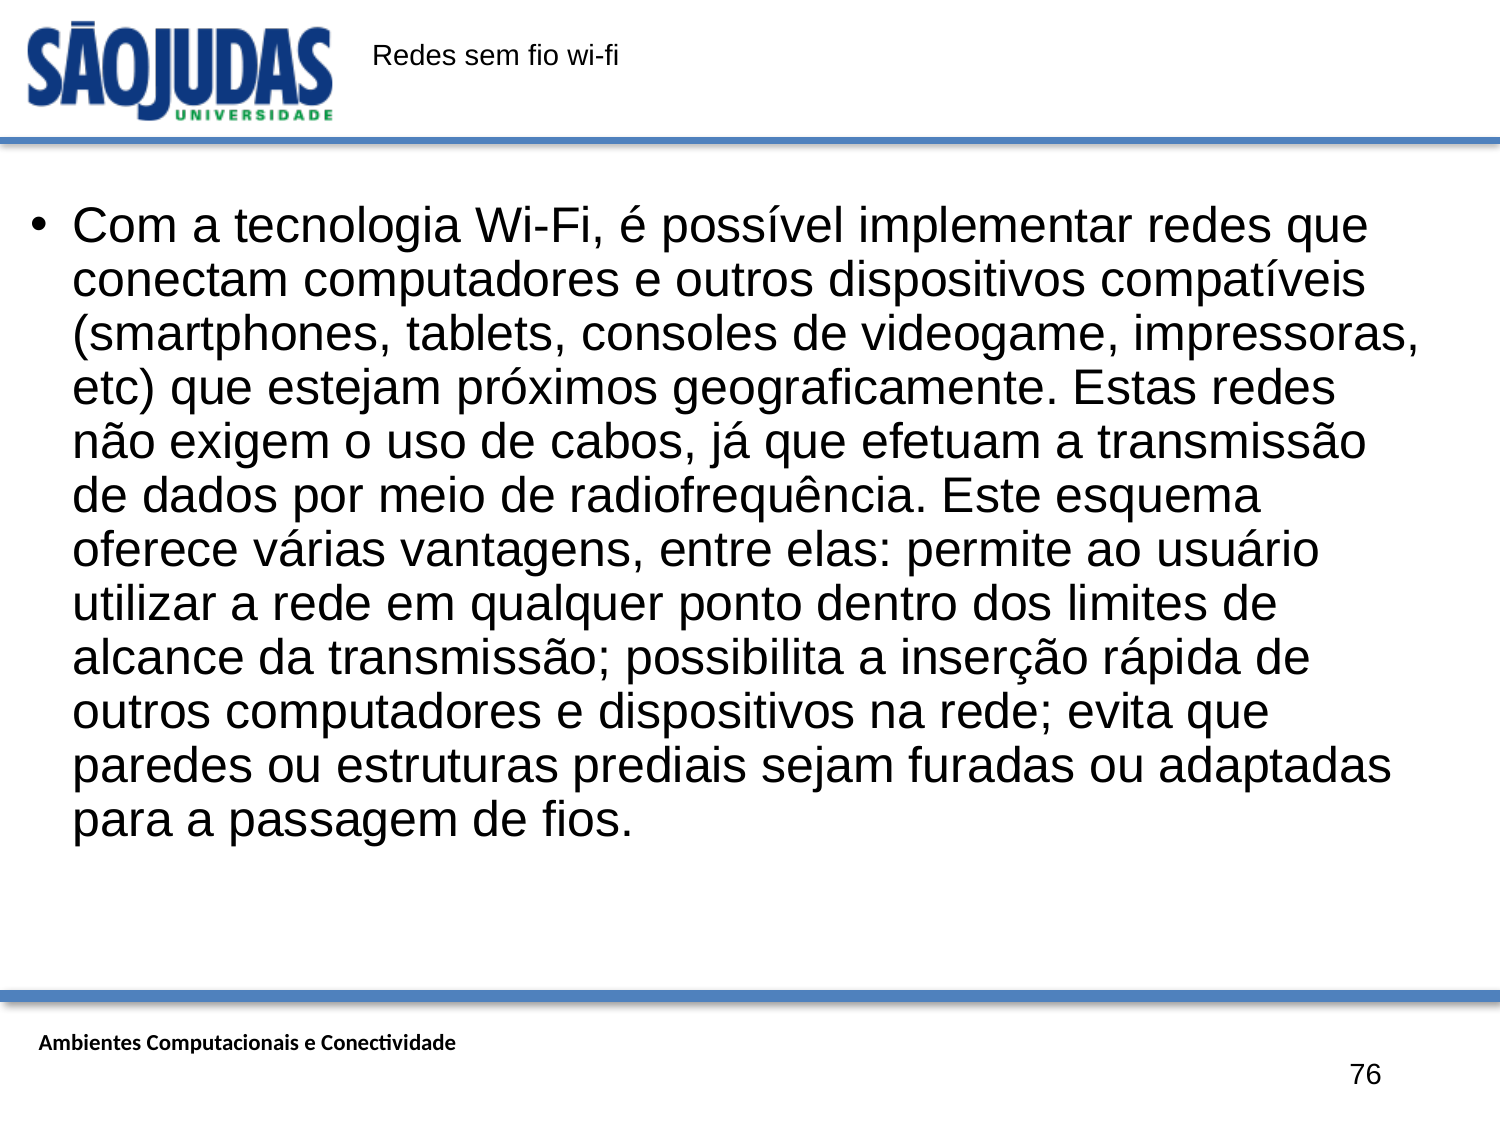

# Redes sem fio wi-fi
Com a tecnologia Wi-Fi, é possível implementar redes que conectam computadores e outros dispositivos compatíveis (smartphones, tablets, consoles de videogame, impressoras, etc) que estejam próximos geograficamente. Estas redes não exigem o uso de cabos, já que efetuam a transmissão de dados por meio de radiofrequência. Este esquema oferece várias vantagens, entre elas: permite ao usuário utilizar a rede em qualquer ponto dentro dos limites de alcance da transmissão; possibilita a inserção rápida de outros computadores e dispositivos na rede; evita que paredes ou estruturas prediais sejam furadas ou adaptadas para a passagem de fios.
76